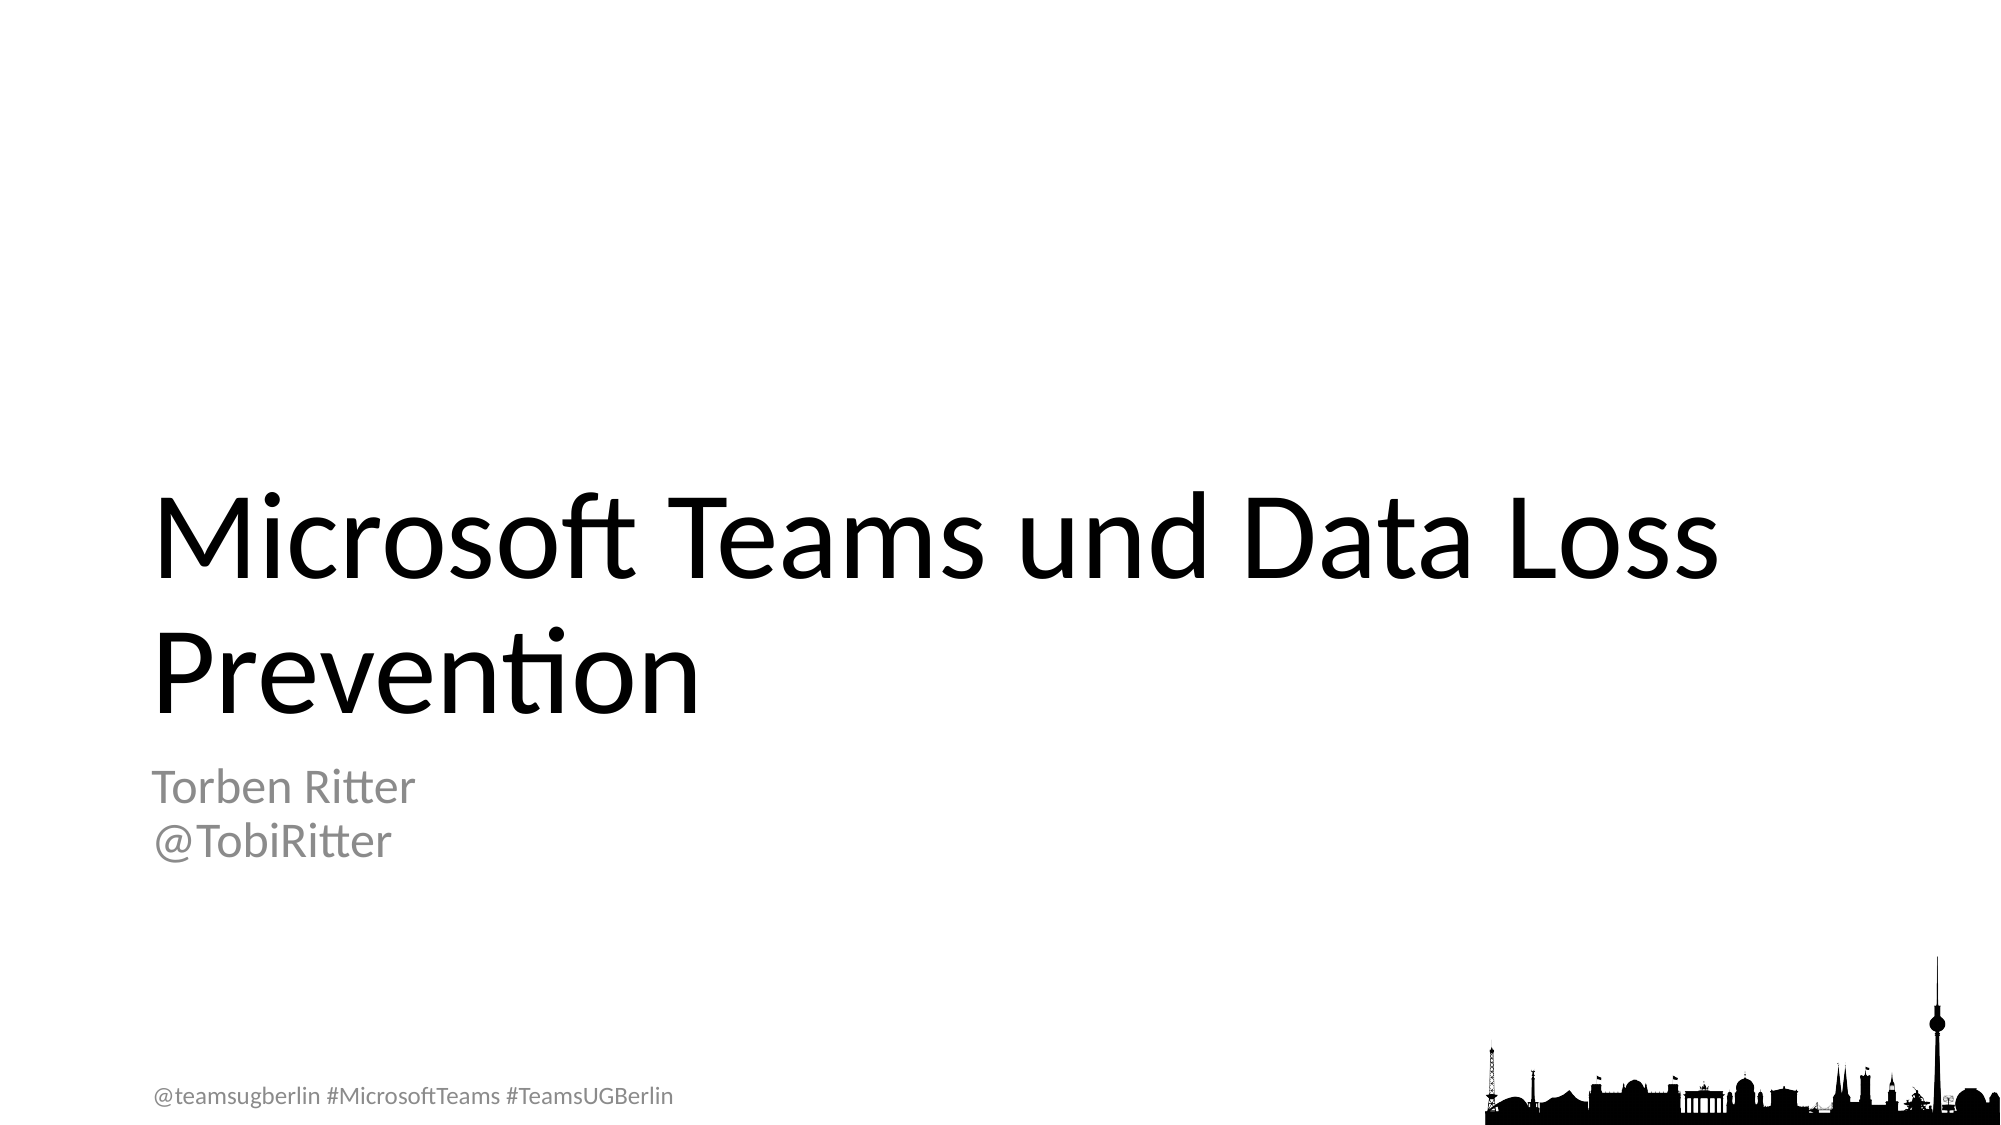

# Microsoft Teams und Data Loss Prevention
Torben Ritter
@TobiRitter